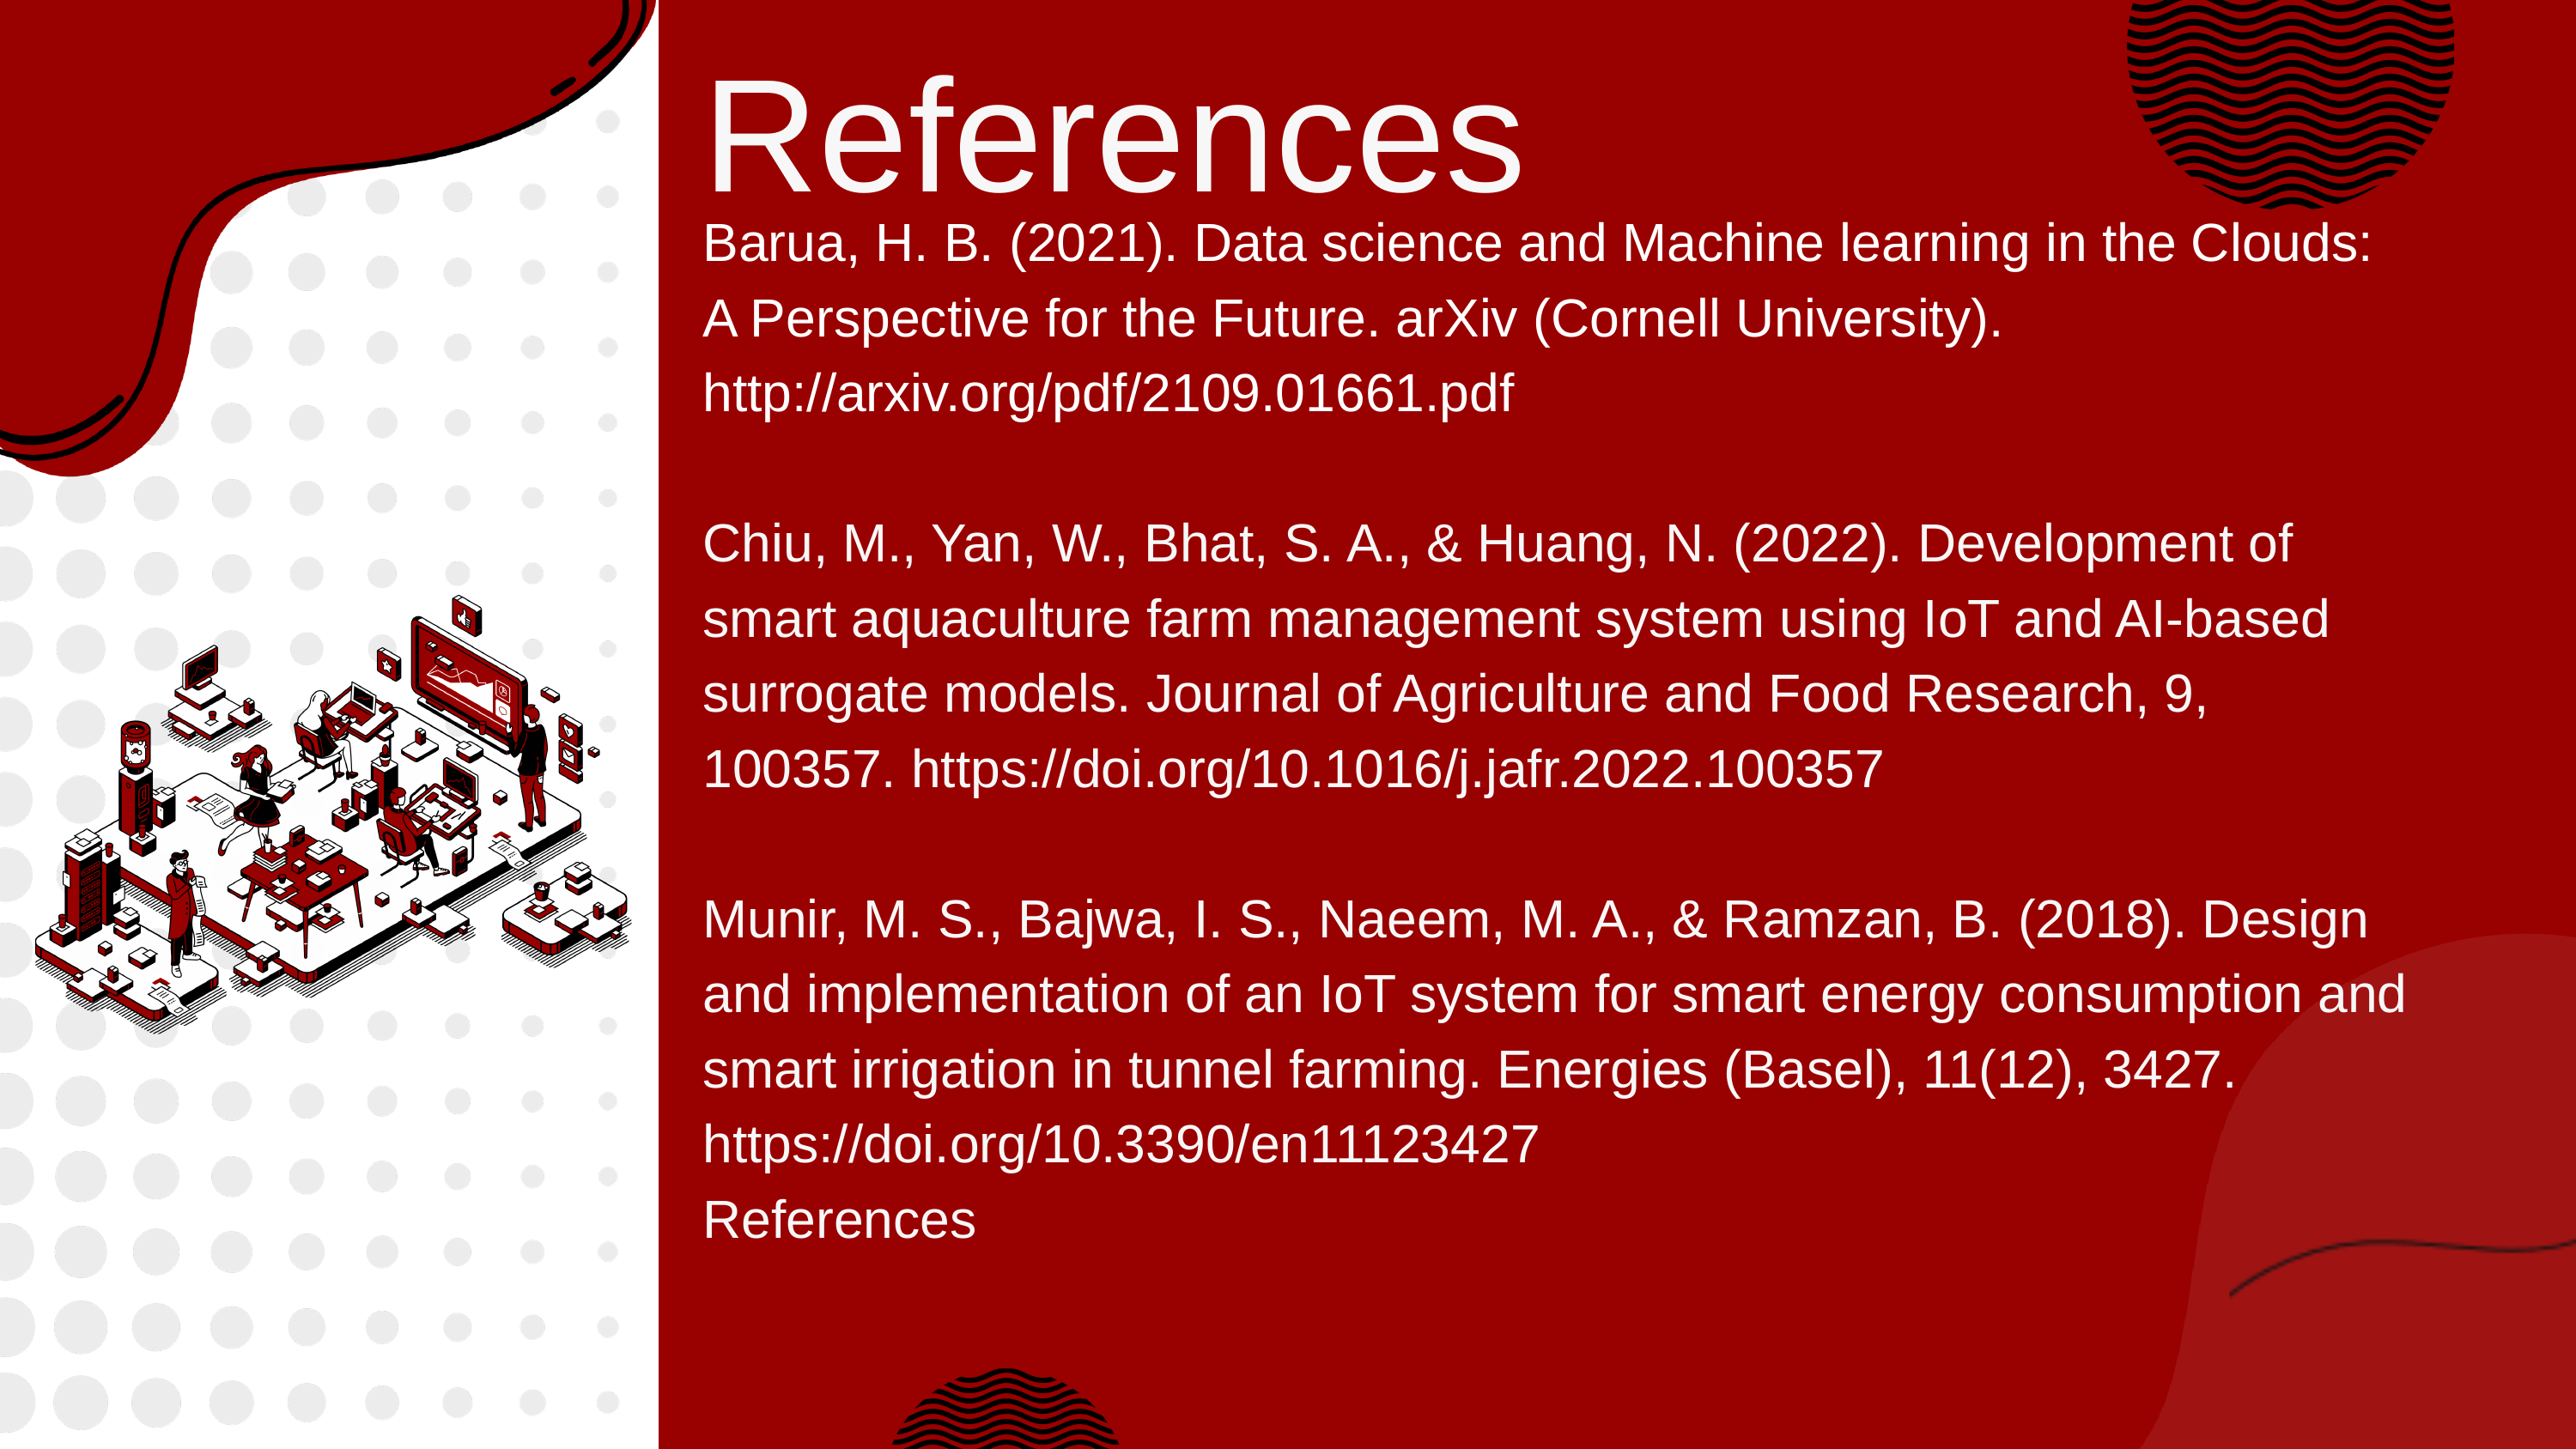

References
Barua, H. B. (2021). Data science and Machine learning in the Clouds: A Perspective for the Future. arXiv (Cornell University). http://arxiv.org/pdf/2109.01661.pdf

Chiu, M., Yan, W., Bhat, S. A., & Huang, N. (2022). Development of smart aquaculture farm management system using IoT and AI-based surrogate models. Journal of Agriculture and Food Research, 9, 100357. https://doi.org/10.1016/j.jafr.2022.100357

Munir, M. S., Bajwa, I. S., Naeem, M. A., & Ramzan, B. (2018). Design and implementation of an IoT system for smart energy consumption and smart irrigation in tunnel farming. Energies (Basel), 11(12), 3427. https://doi.org/10.3390/en11123427
References